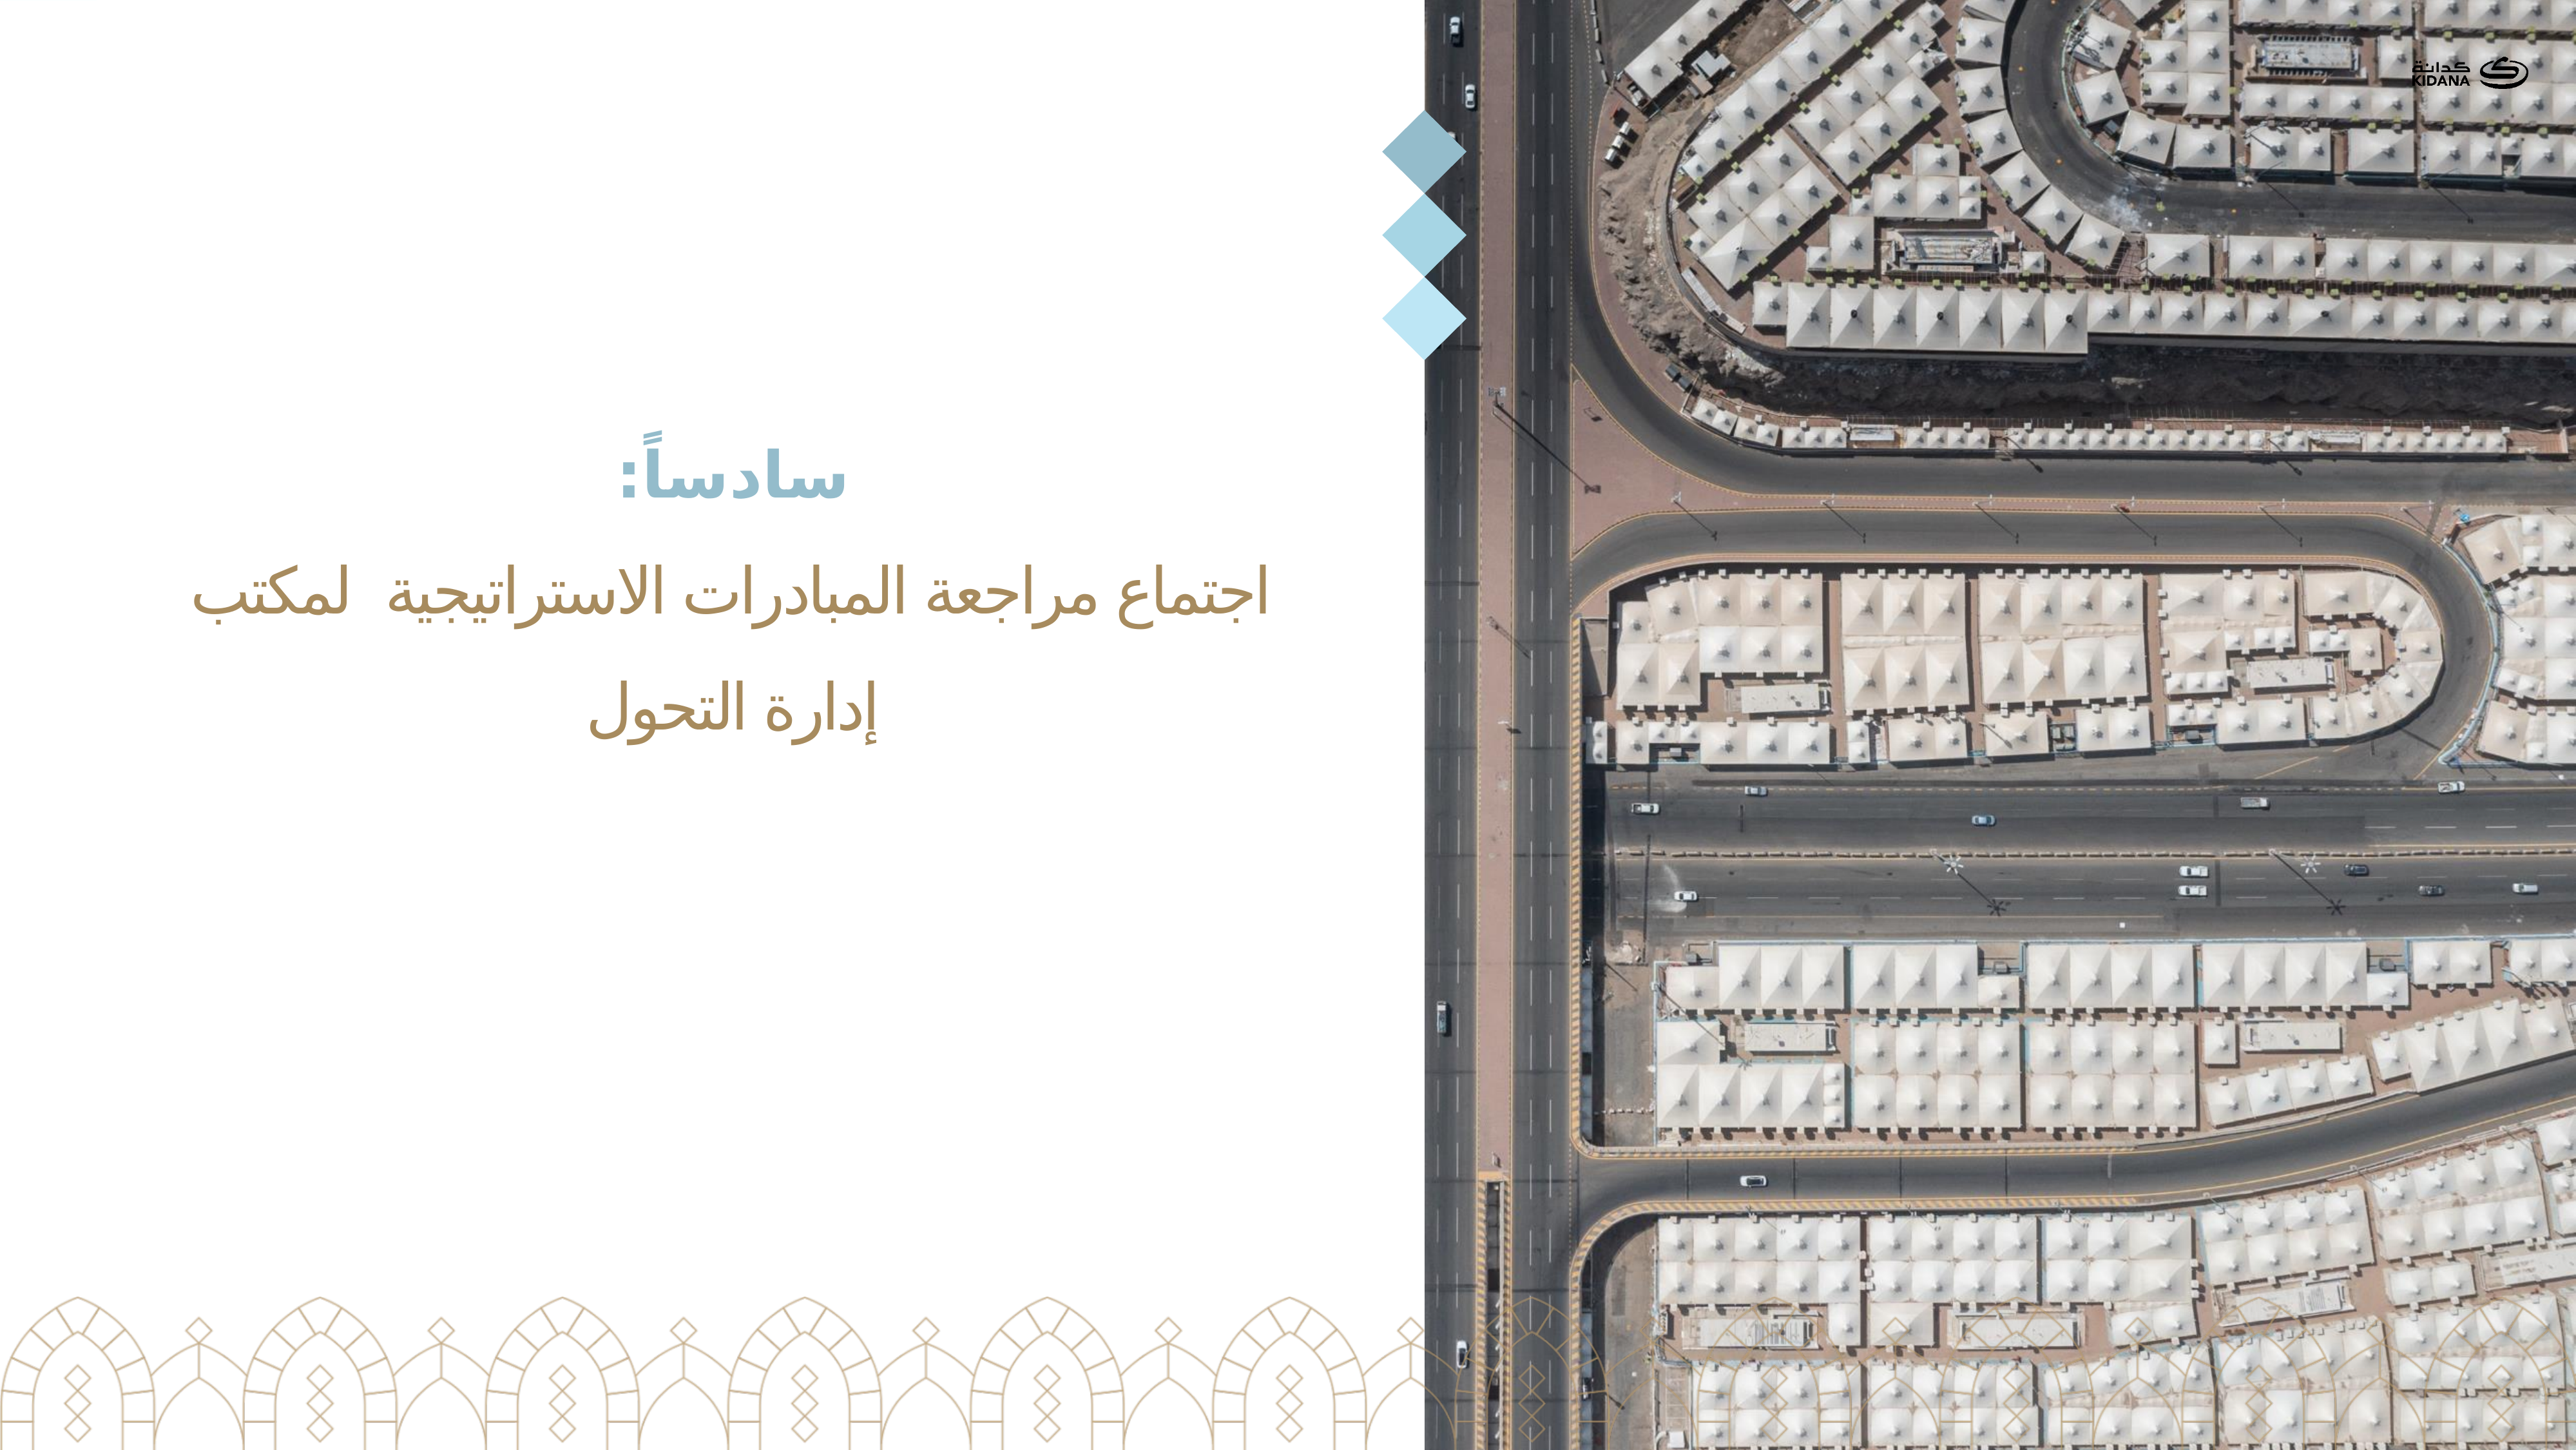

# سادساً: اجتماع مراجعة المبادرات الاستراتيجية  لمكتب إدارة التحول